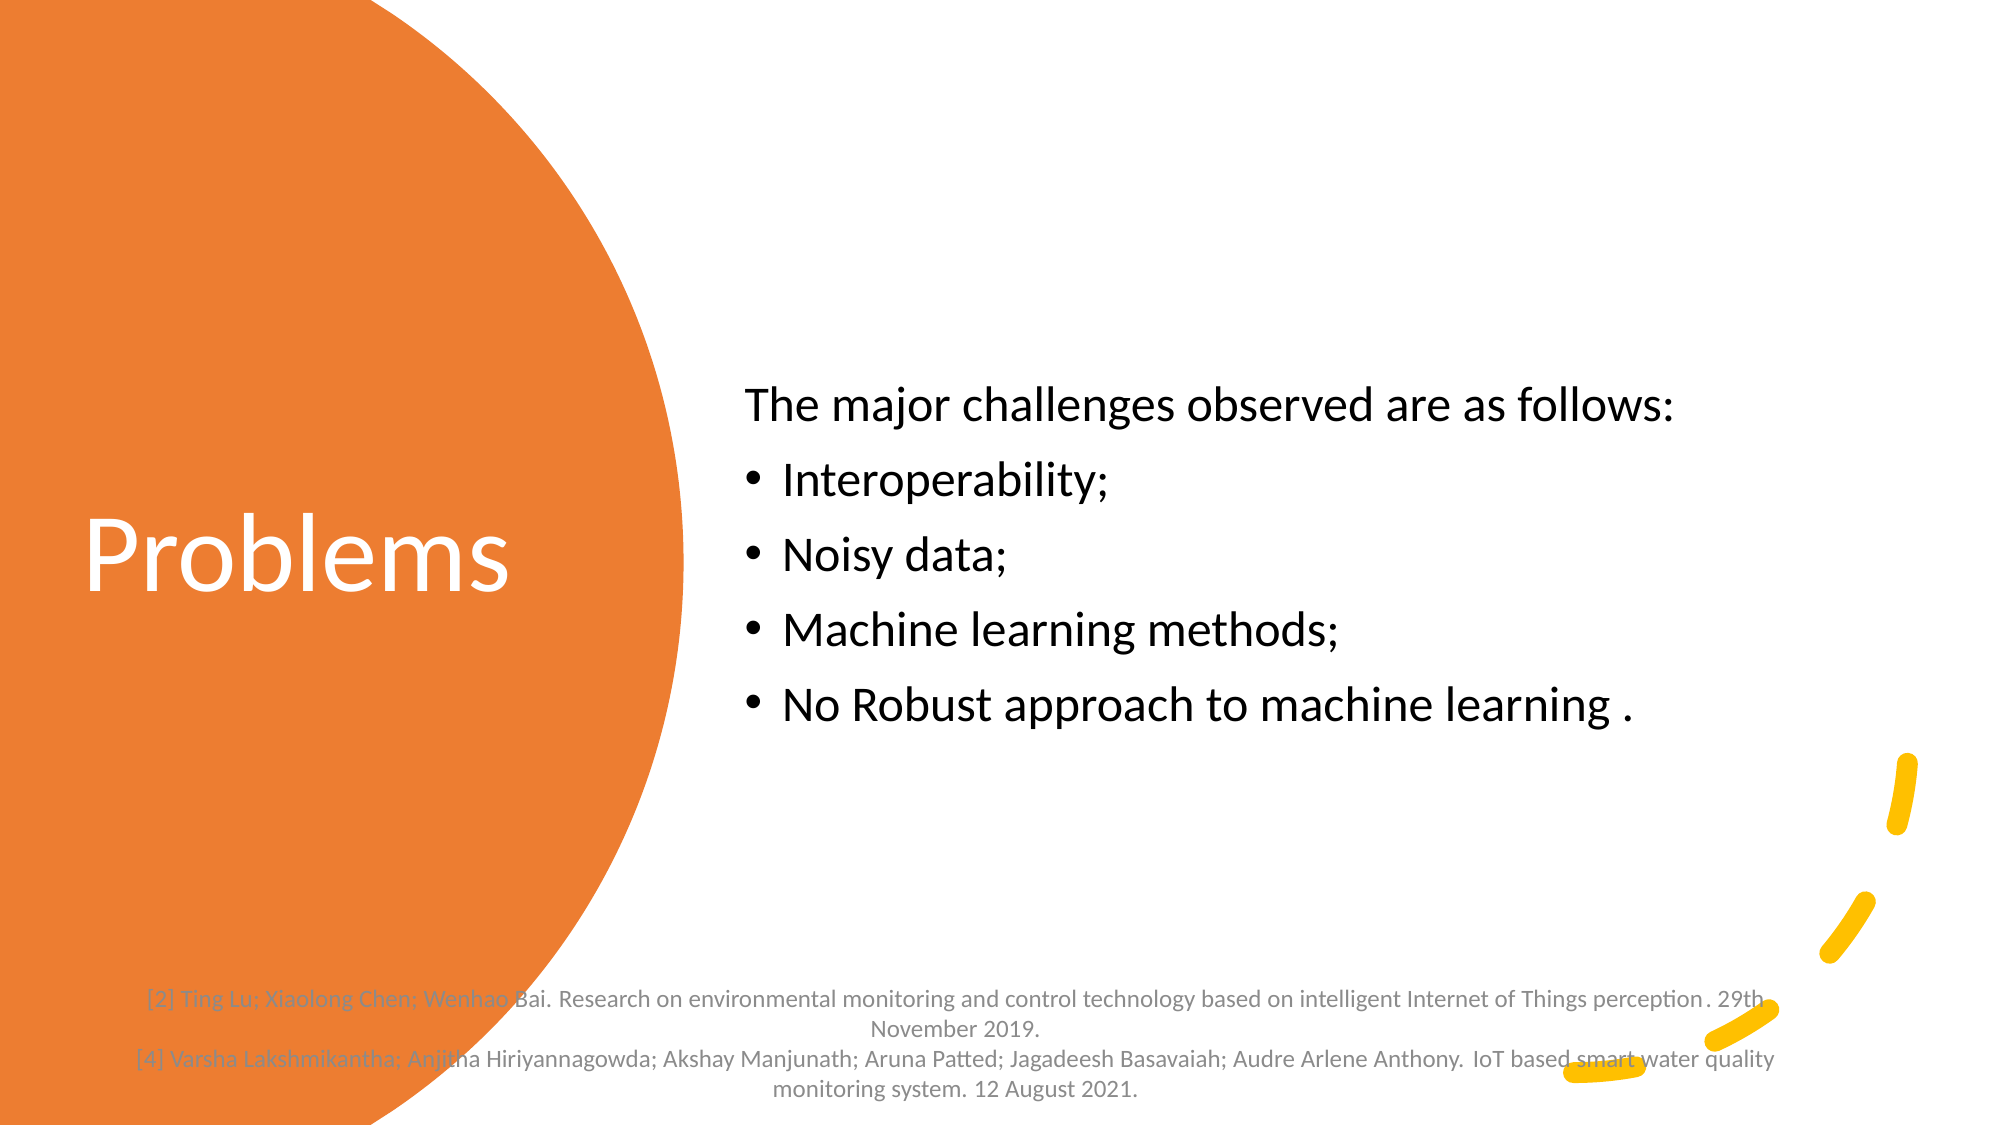

# Problems
The major challenges observed are as follows:
Interoperability;
Noisy data;
Machine learning methods;
No Robust approach to machine learning .

11
[2] Ting Lu; Xiaolong Chen; Wenhao Bai. Research on environmental monitoring and control technology based on intelligent Internet of Things perception. 29th November 2019.
[4] Varsha Lakshmikantha; Anjitha Hiriyannagowda; Akshay Manjunath; Aruna Patted; Jagadeesh Basavaiah; Audre Arlene Anthony. IoT based smart water quality monitoring system. 12 August 2021.